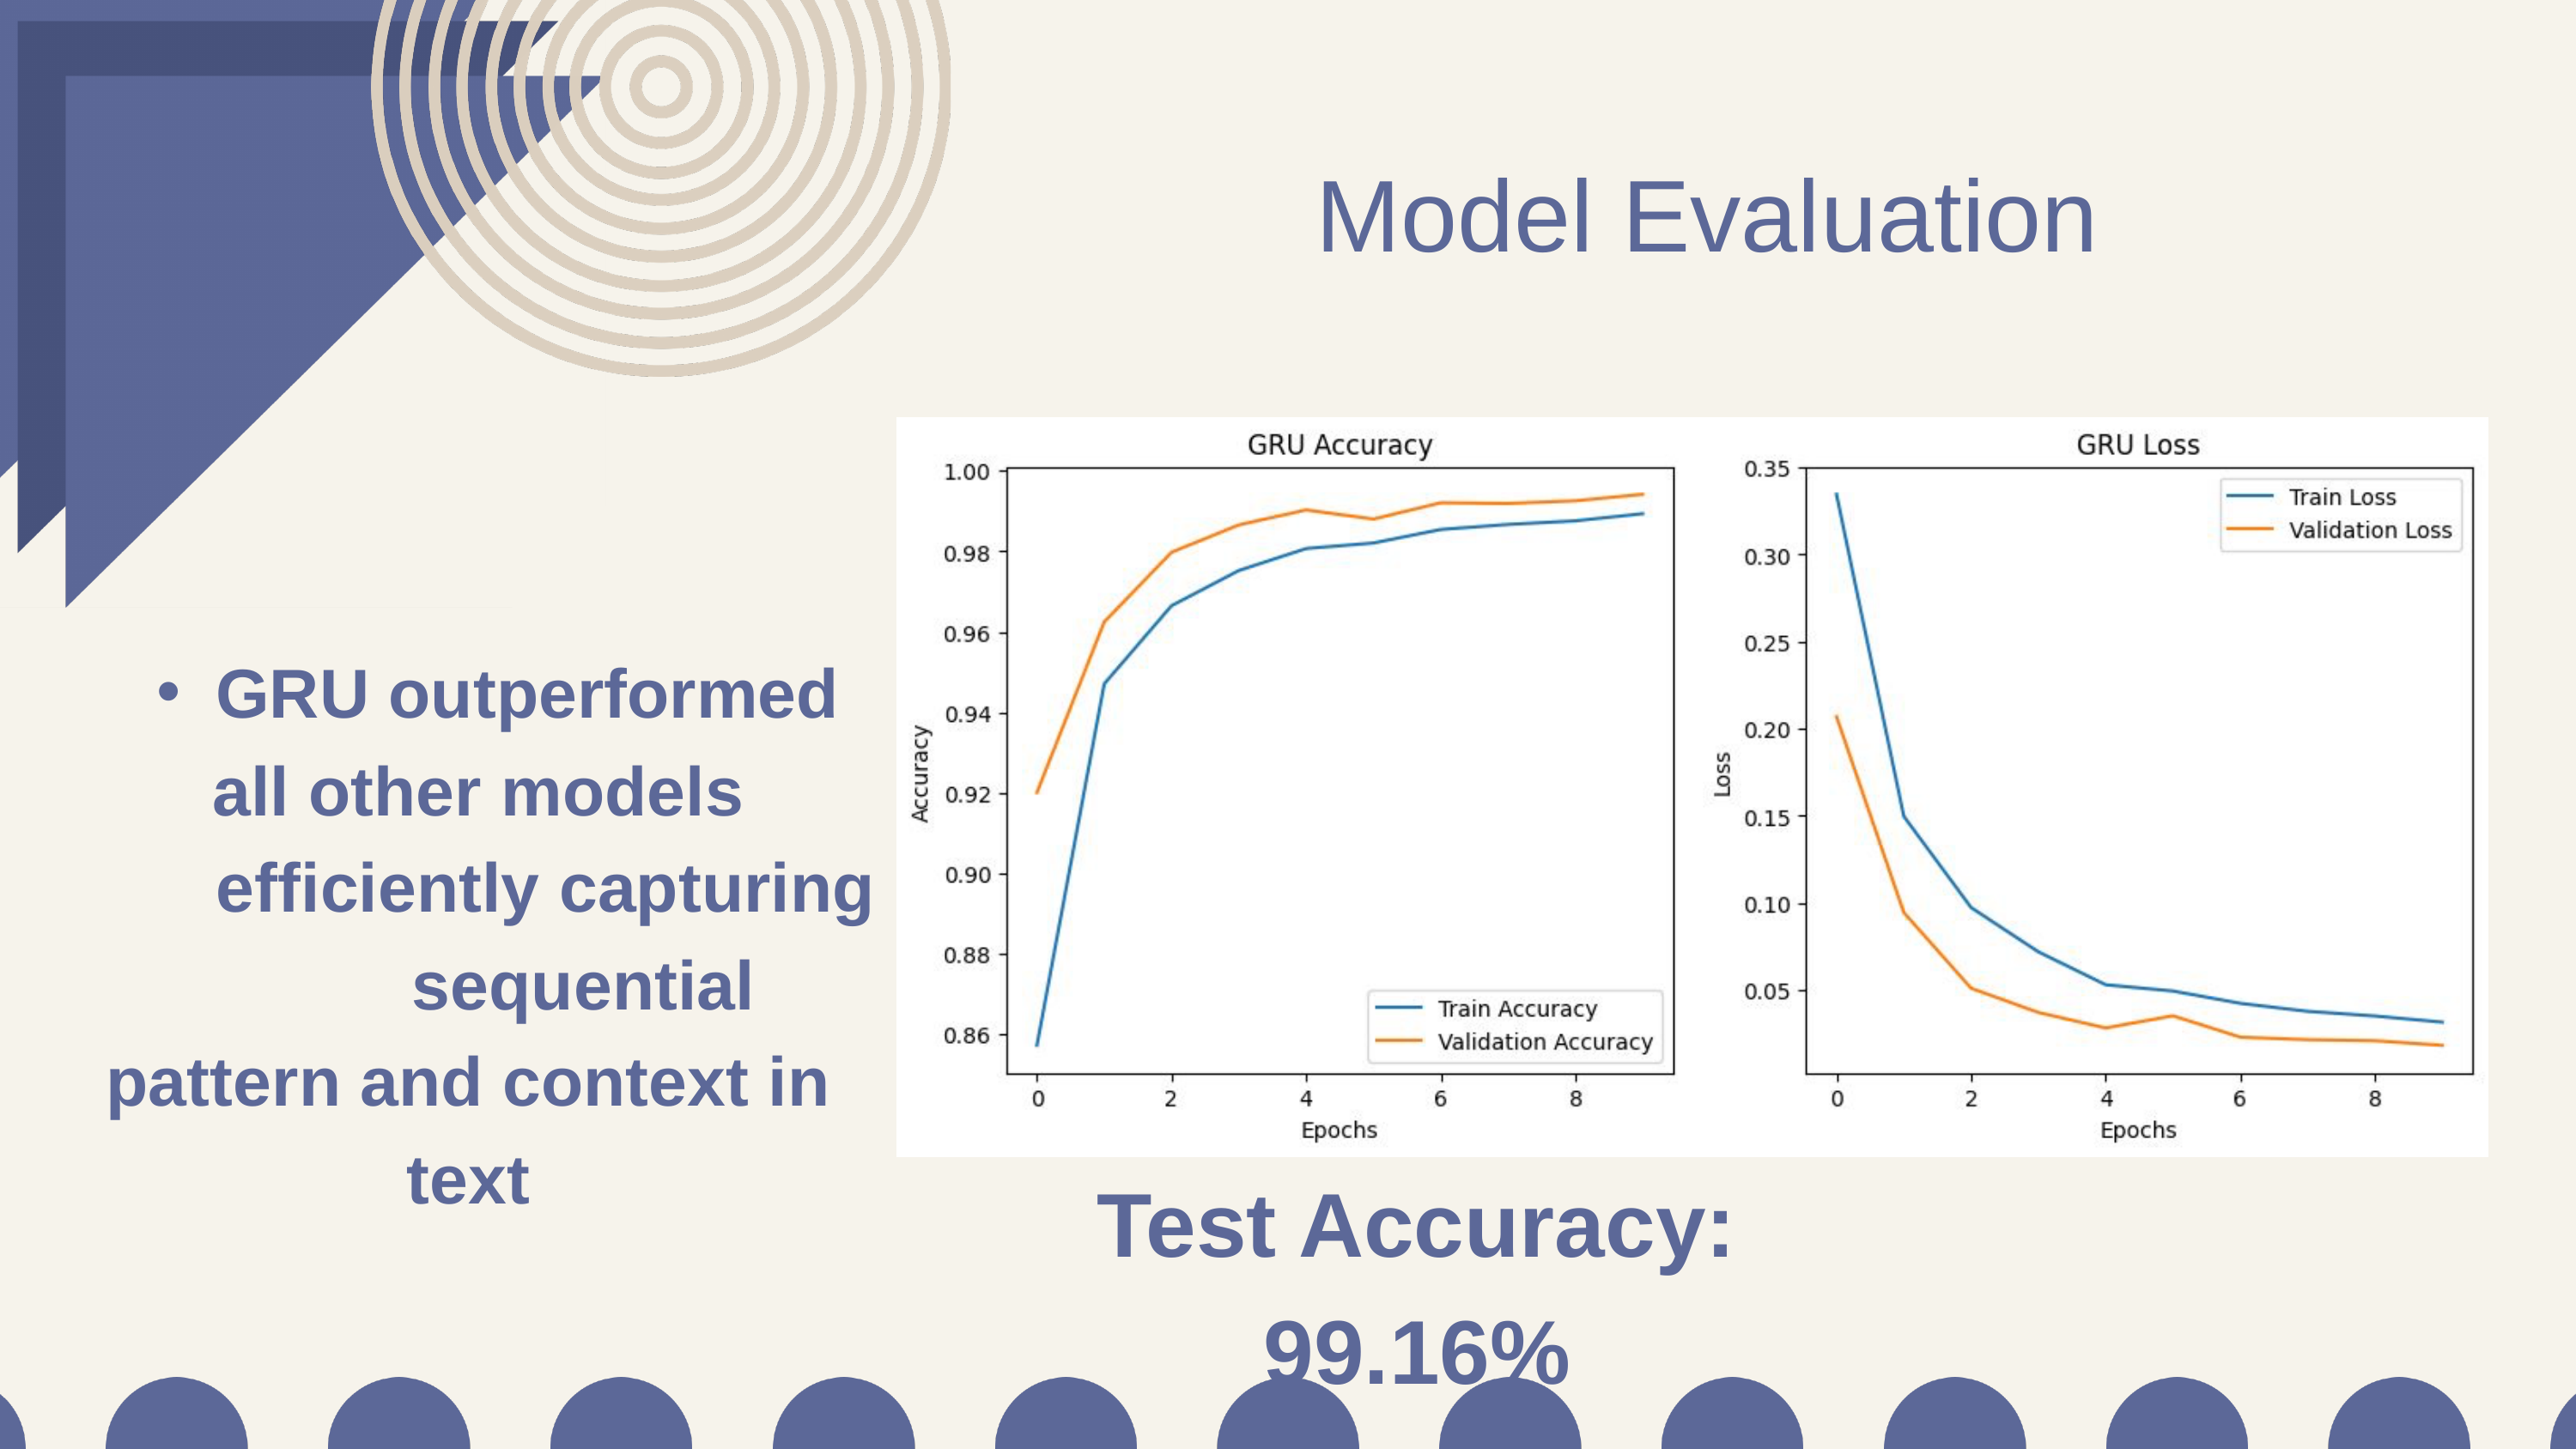

Model Evaluation

GRU outperformed
     all other models
        efficiently capturing             sequential pattern and context in text
Test Accuracy: 99.16%